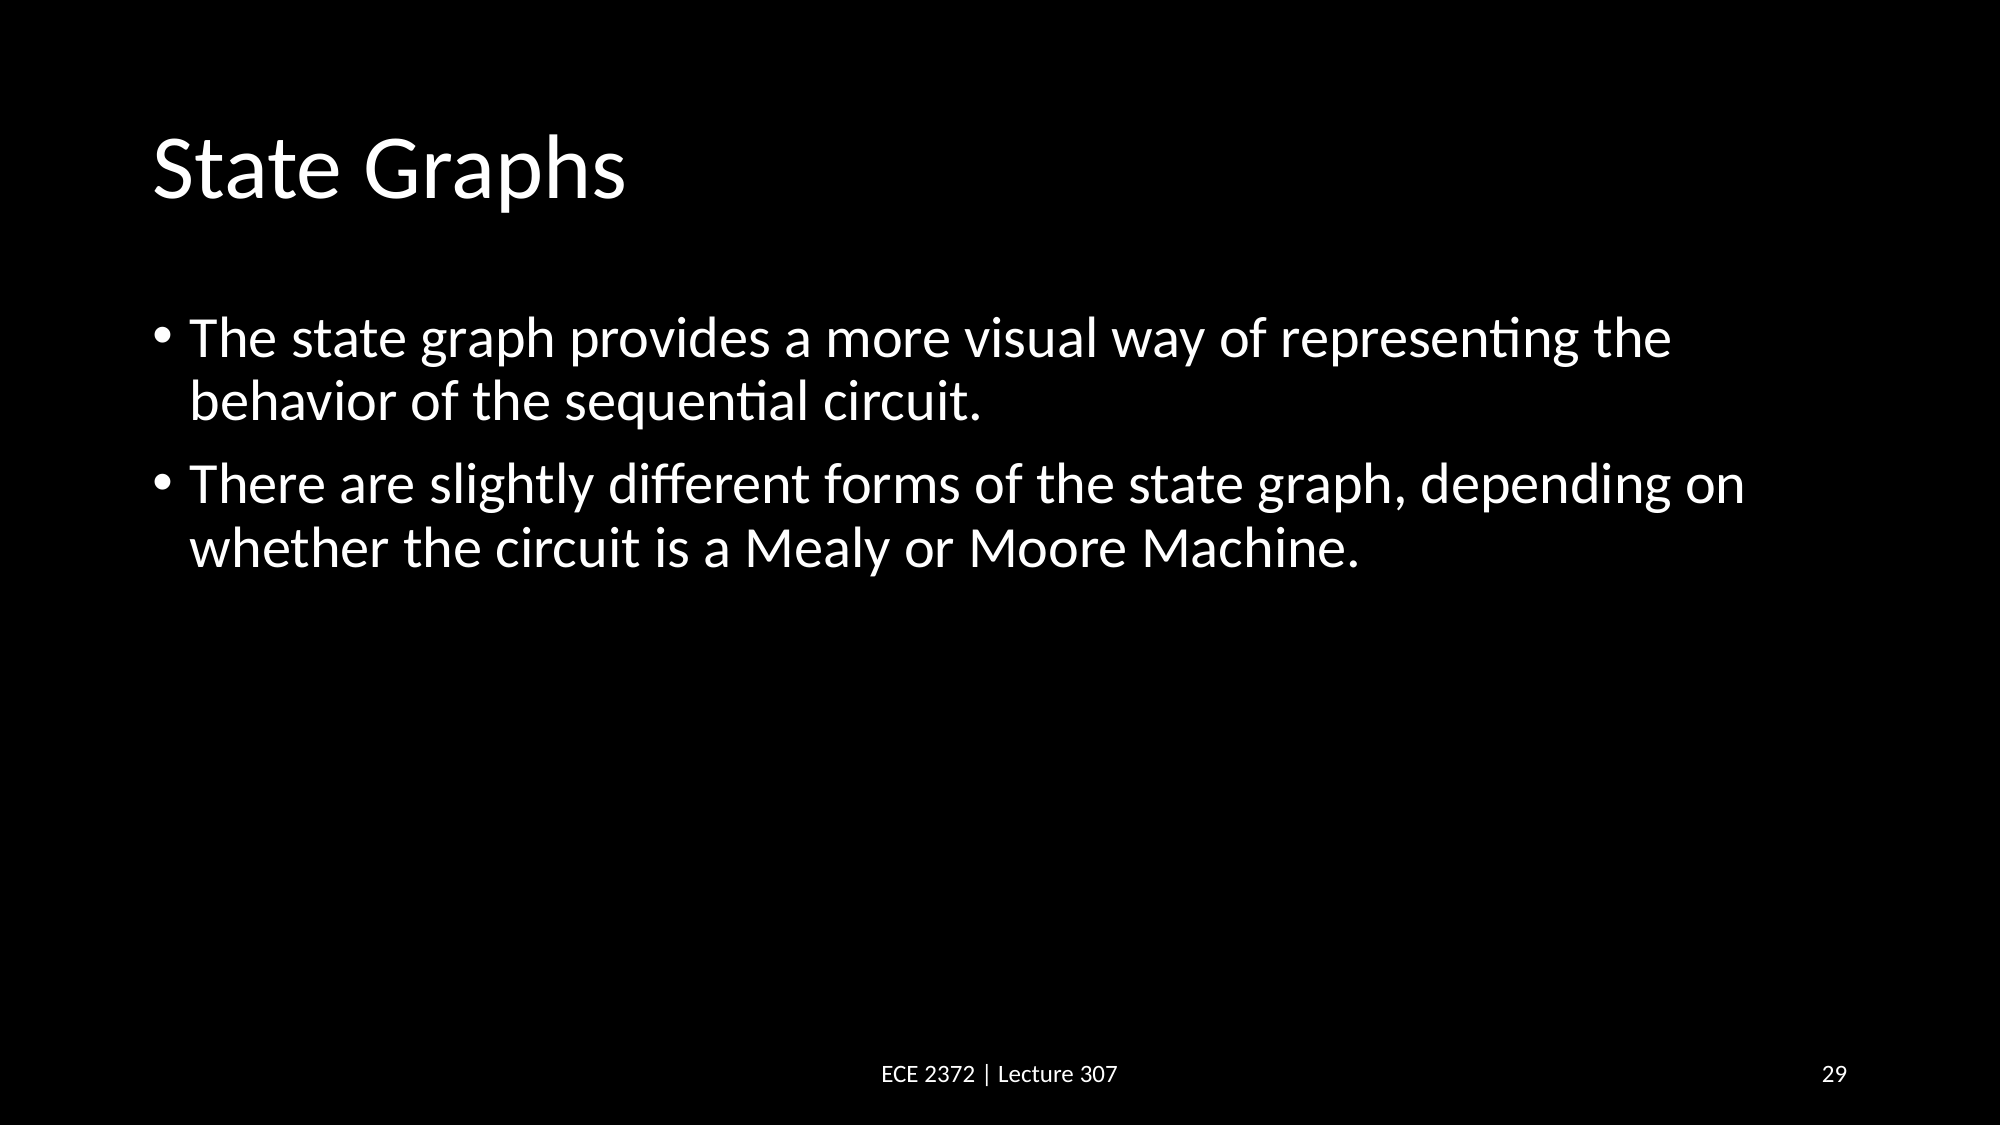

# State Graphs
The state graph provides a more visual way of representing the behavior of the sequential circuit.
There are slightly different forms of the state graph, depending on whether the circuit is a Mealy or Moore Machine.
ECE 2372 | Lecture 307
29